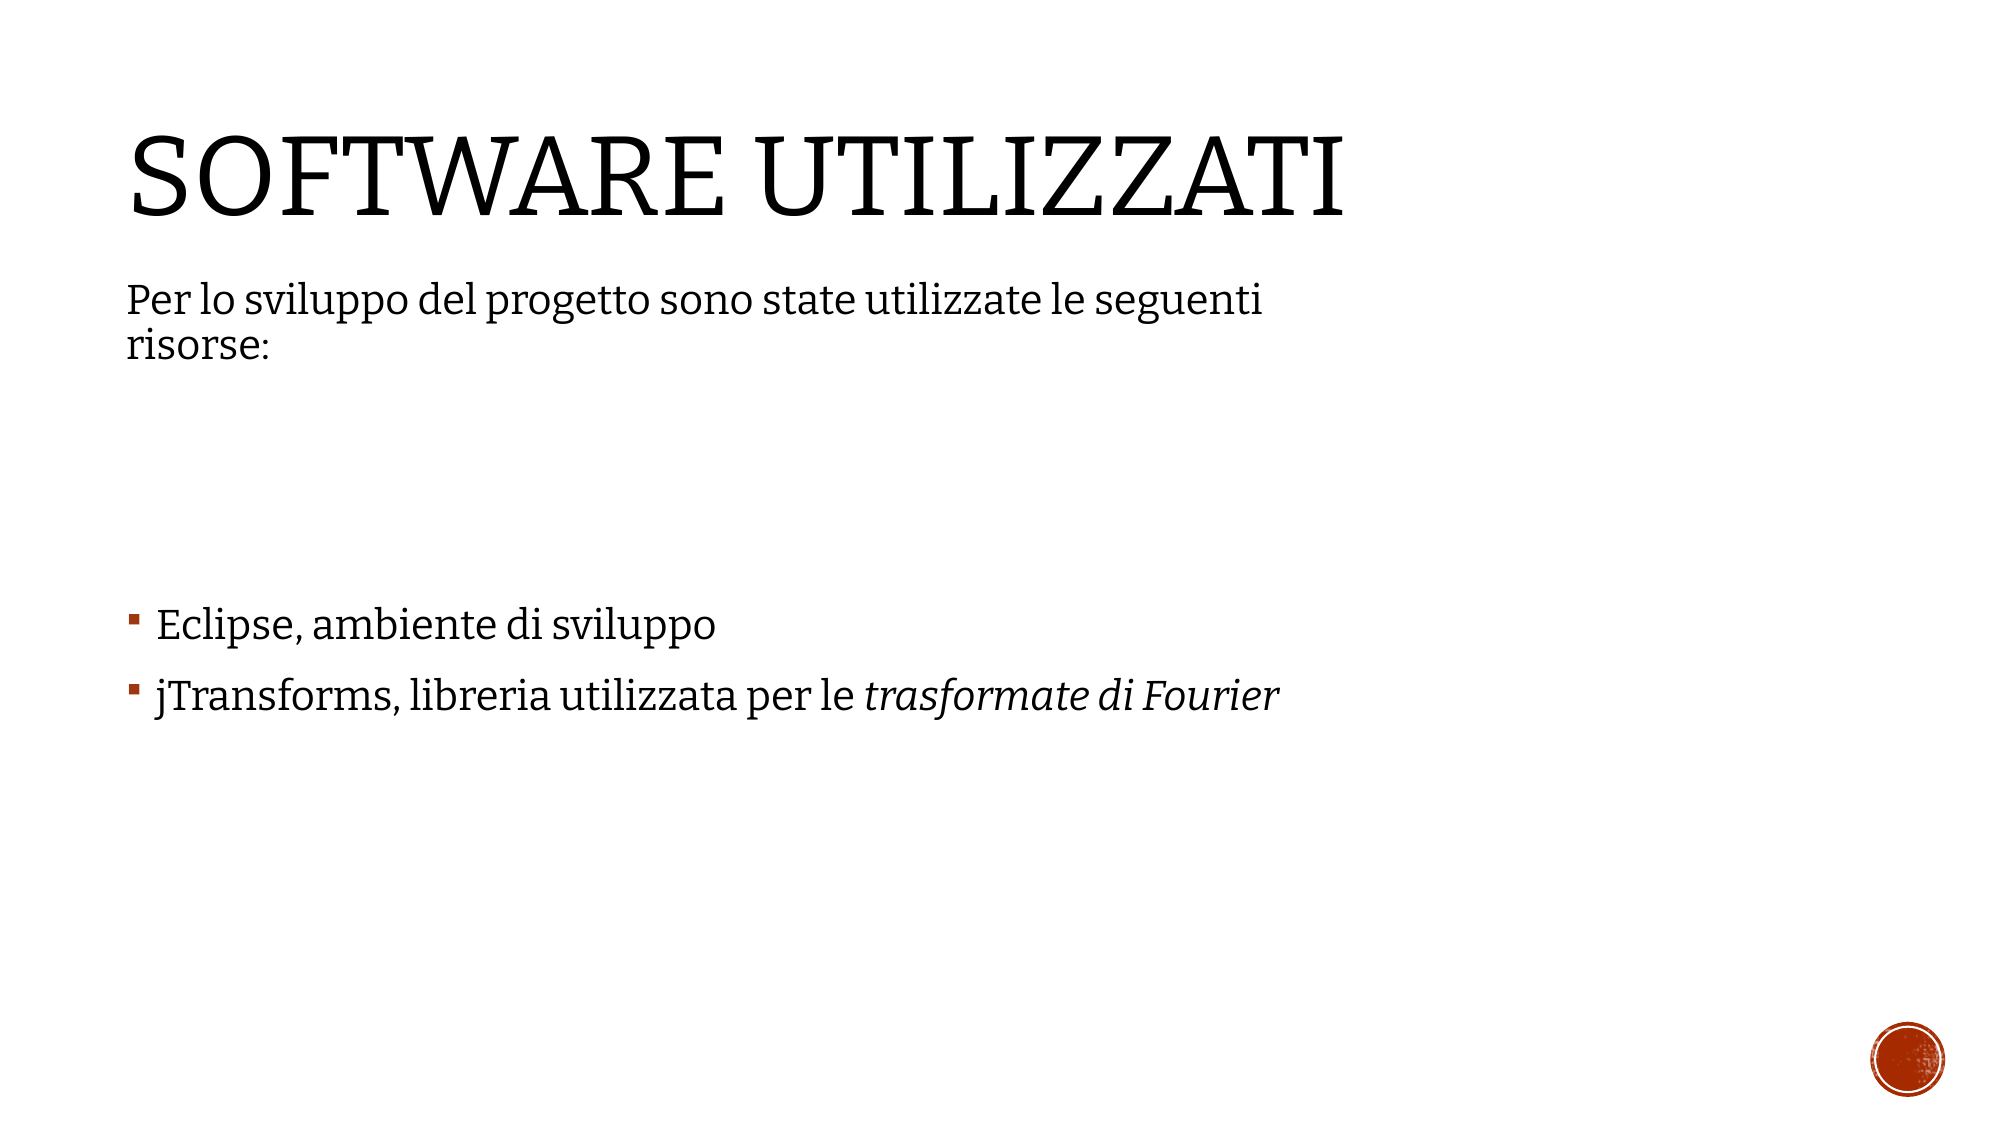

# Software utilizzati
Per lo sviluppo del progetto sono state utilizzate le seguenti risorse:

Eclipse, ambiente di sviluppo
jTransforms, libreria utilizzata per le trasformate di Fourier